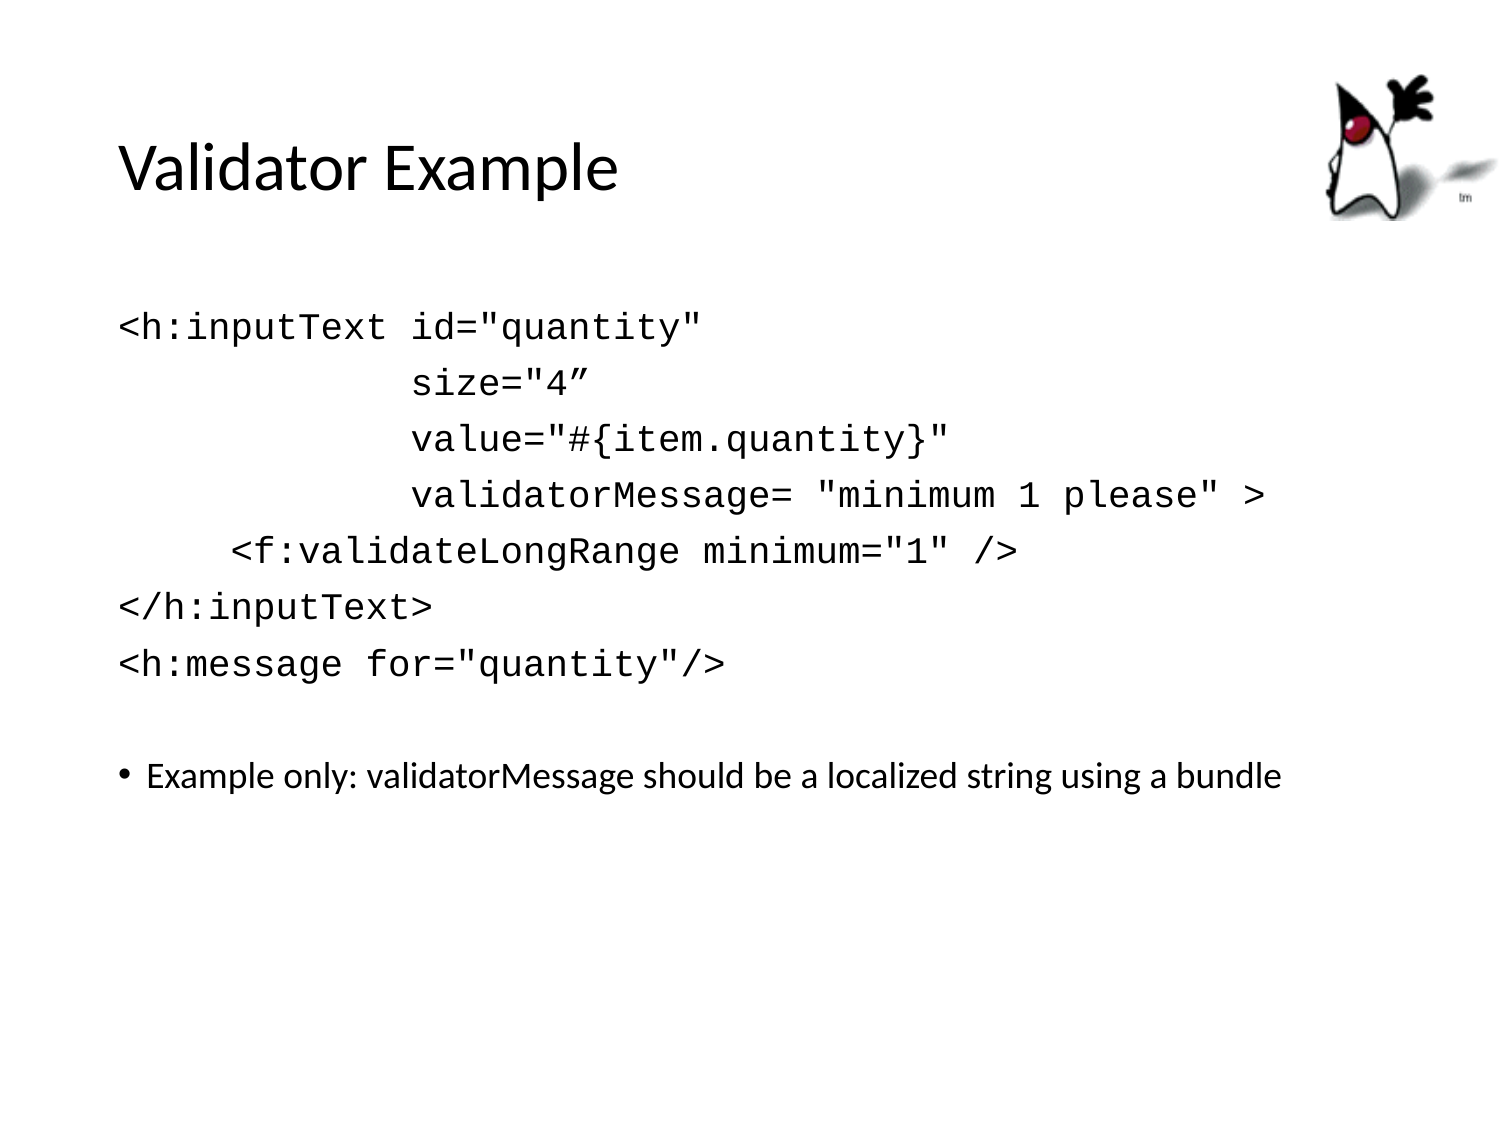

# Validator Example
<h:inputText id="quantity"
             size="4”
             value="#{item.quantity}"
             validatorMessage= "minimum 1 please" >
     <f:validateLongRange minimum="1" />
</h:inputText>
<h:message for="quantity"/>

Example only: validatorMessage should be a localized string using a bundle